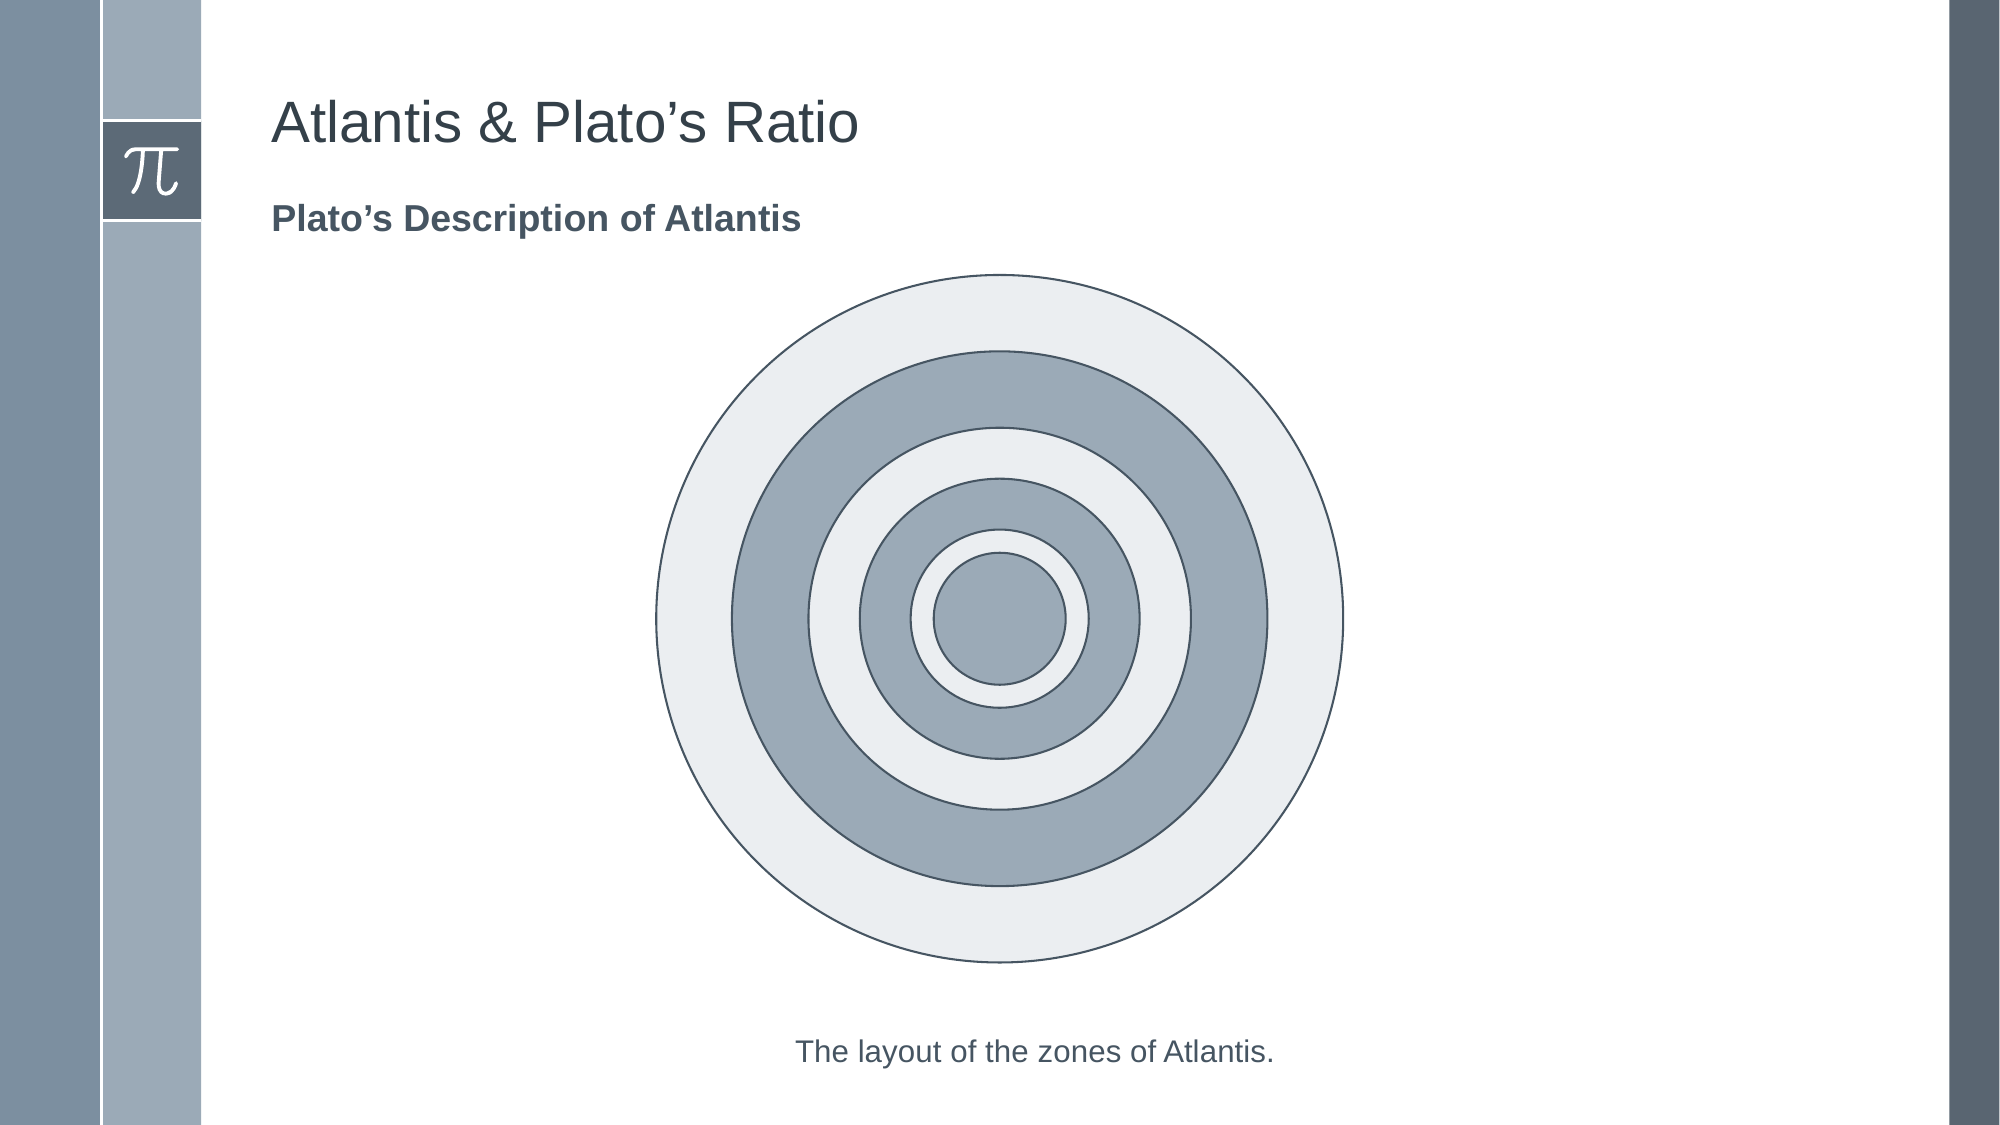

# Atlantis & Plato’s Ratio
Plato’s Description of Atlantis

The layout of the zones of Atlantis.